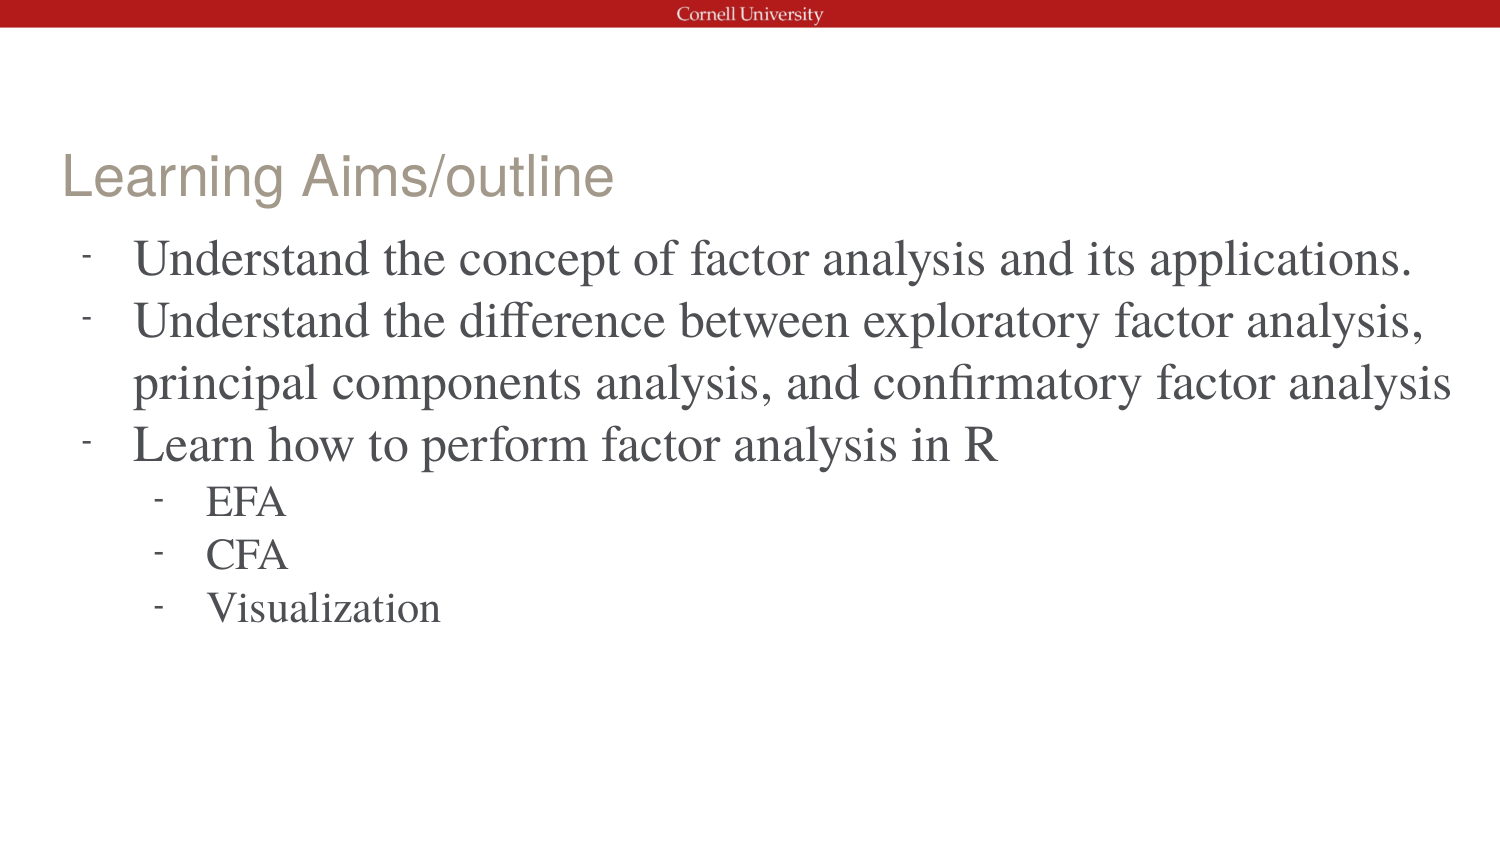

# Learning Aims/outline
Understand the concept of factor analysis and its applications.
Understand the difference between exploratory factor analysis, principal components analysis, and confirmatory factor analysis
Learn how to perform factor analysis in R
EFA
CFA
Visualization